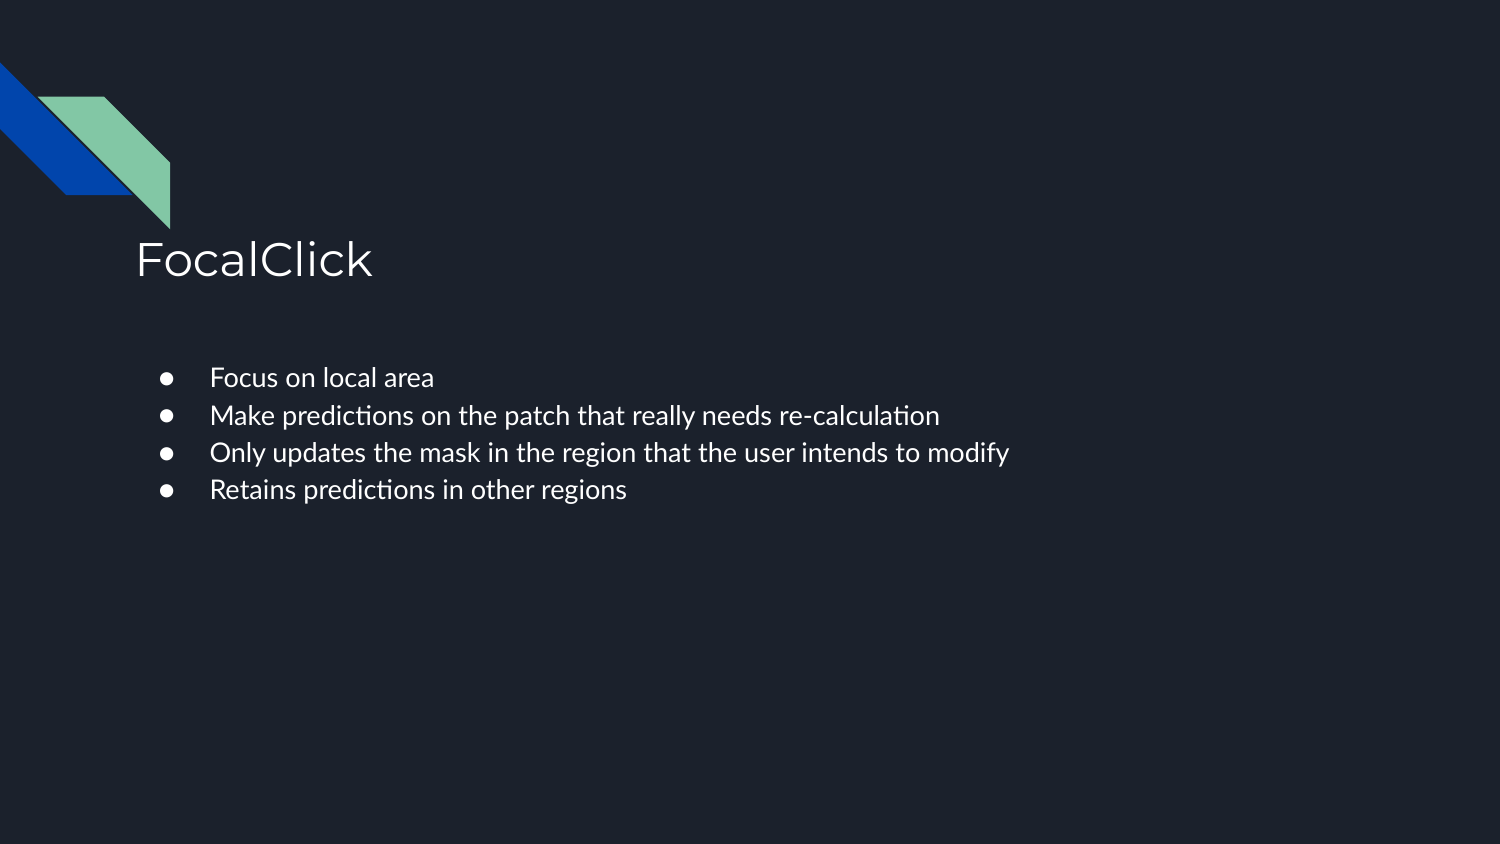

# FocalClick
Focus on local area
Make predictions on the patch that really needs re-calculation
Only updates the mask in the region that the user intends to modify
Retains predictions in other regions